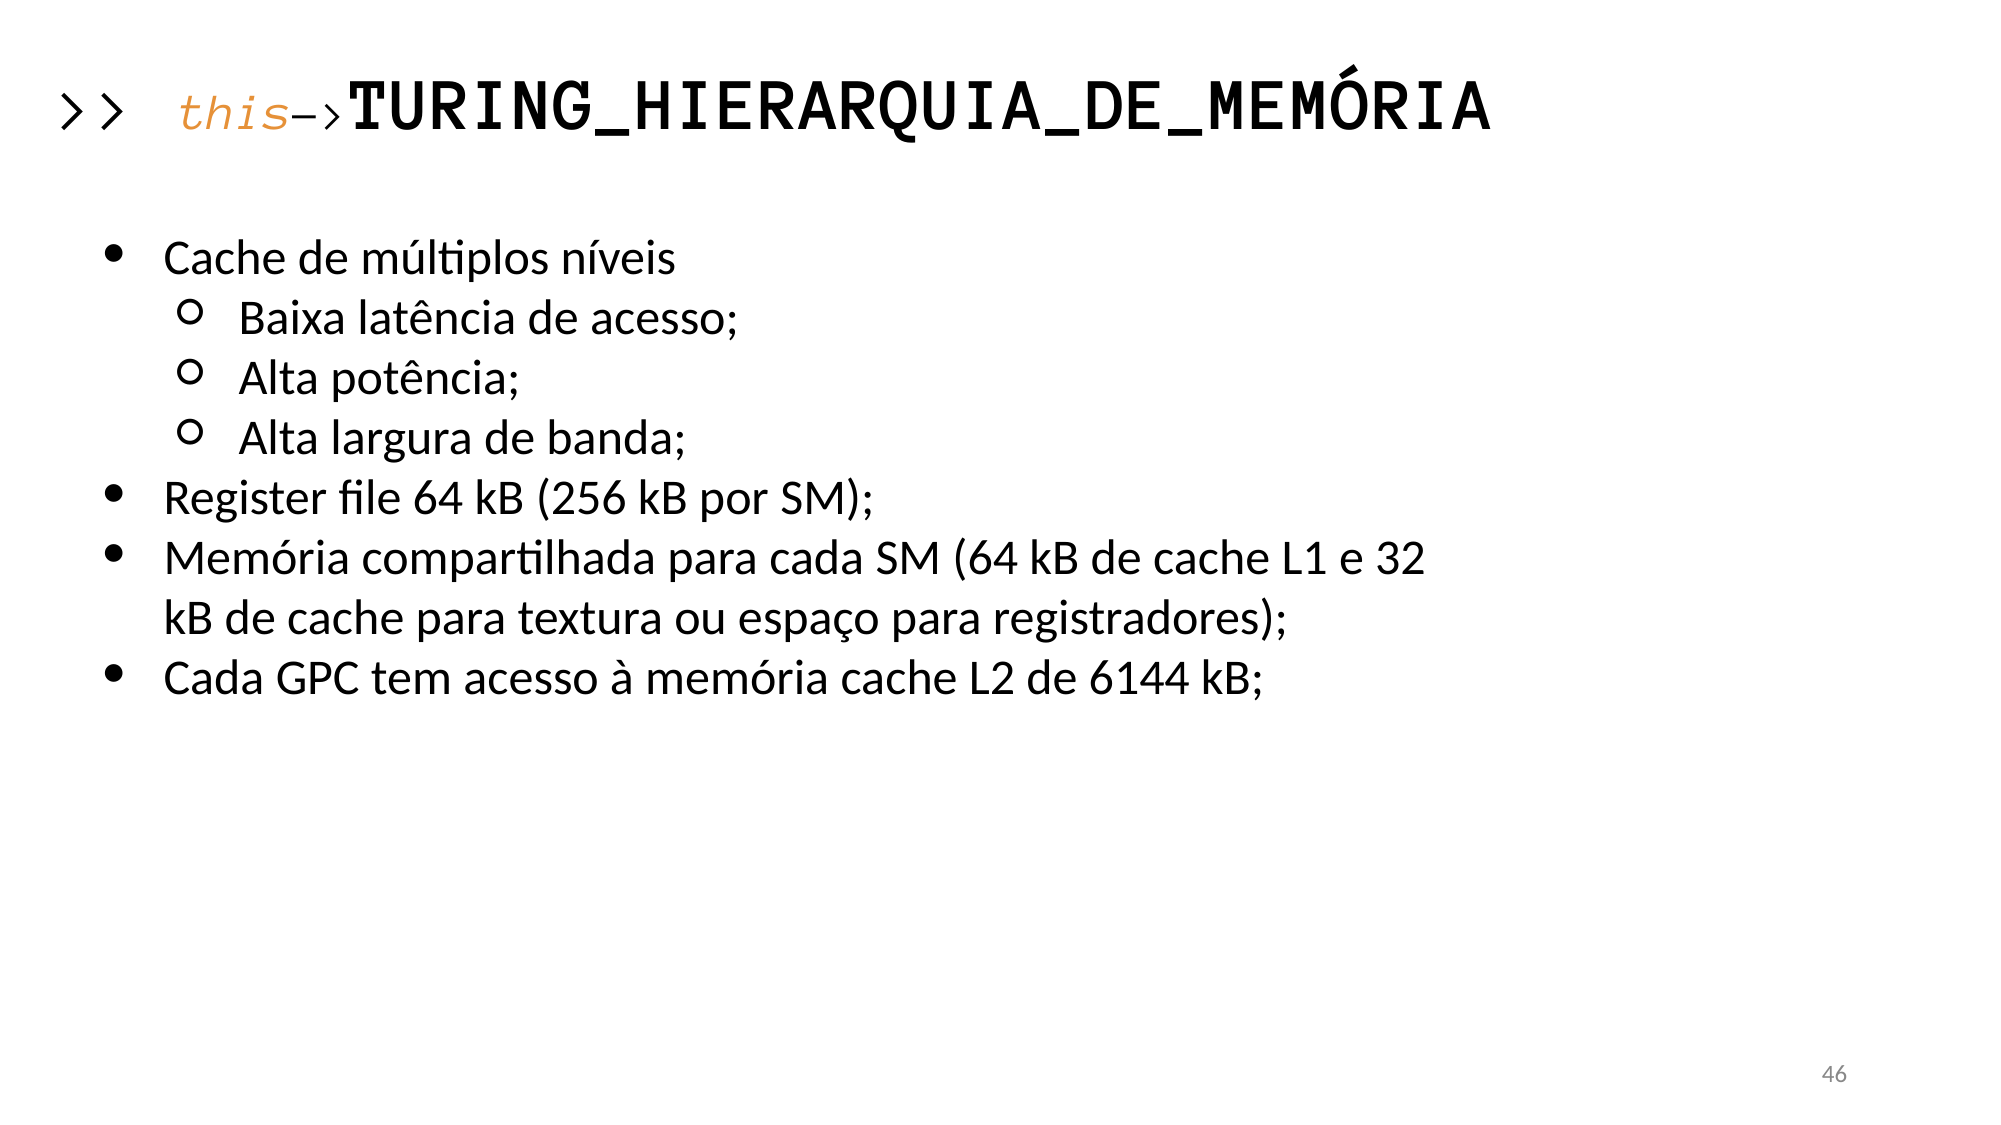

>> this->TURING_HIERARQUIA_DE_MEMÓRIA
Cache de múltiplos níveis
Baixa latência de acesso;
Alta potência;
Alta largura de banda;
Register file 64 kB (256 kB por SM);
Memória compartilhada para cada SM (64 kB de cache L1 e 32 kB de cache para textura ou espaço para registradores);
Cada GPC tem acesso à memória cache L2 de 6144 kB;

46